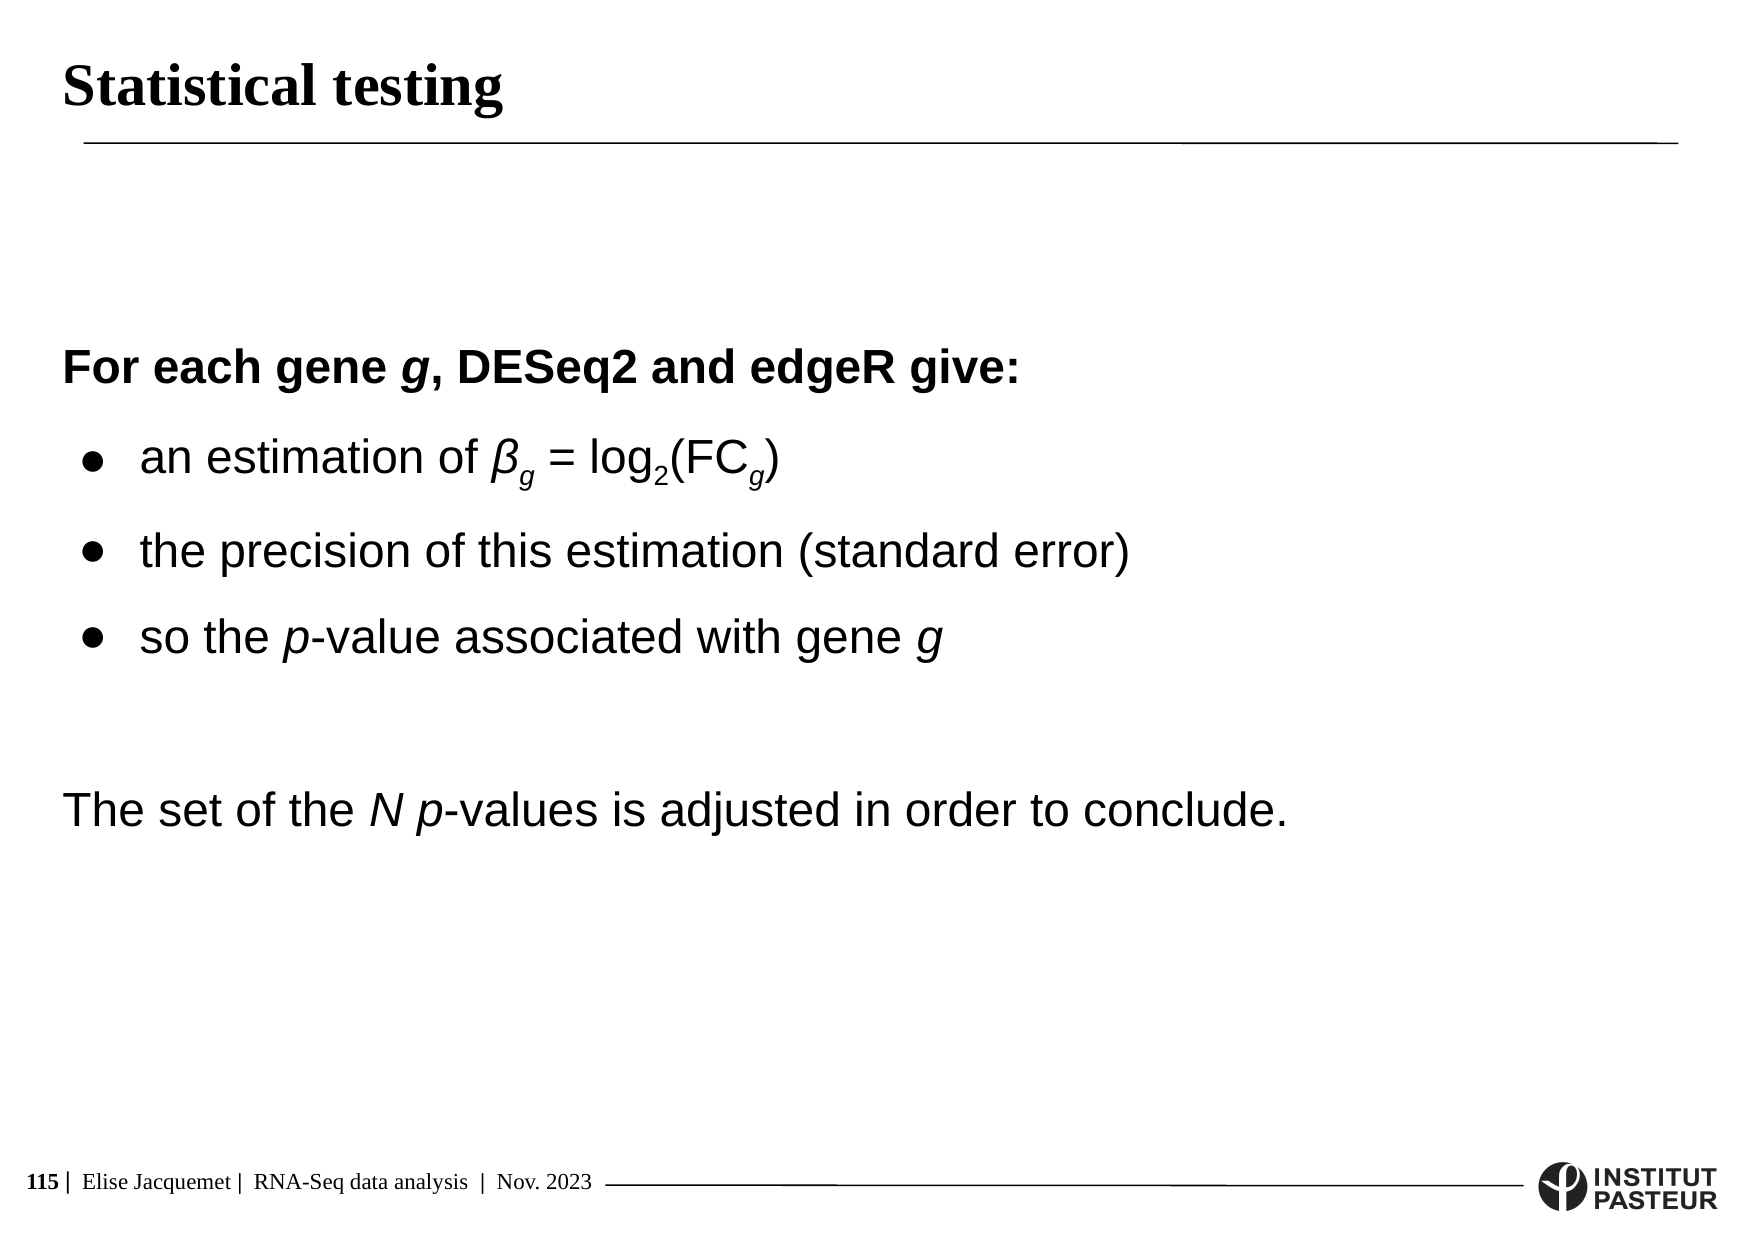

Statistical testing

For each gene g, DESeq2 and edgeR give:
an estimation of βg = log2(FCg)
the precision of this estimation (standard error)
so the p-value associated with gene g

The set of the N p-values is adjusted in order to conclude.